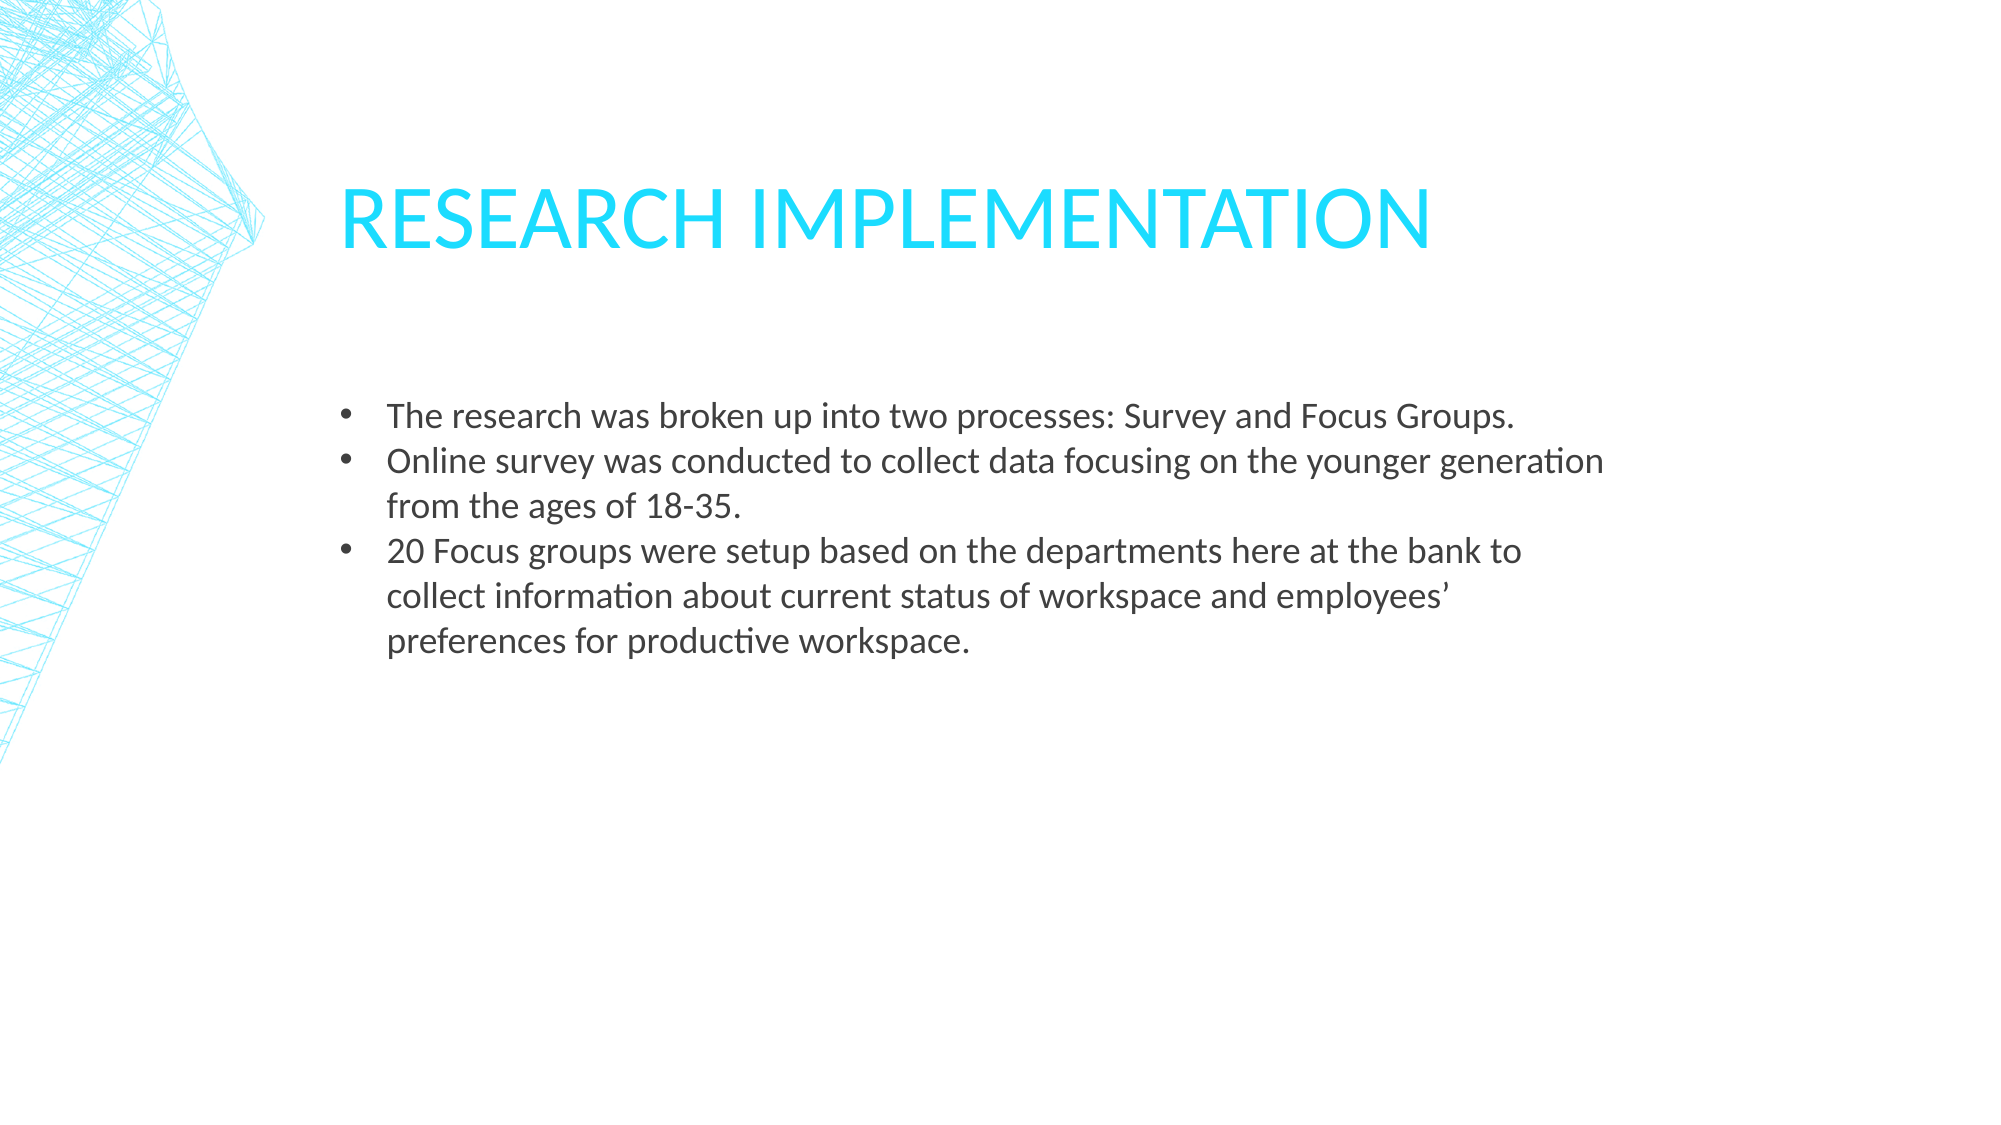

# Research Implementation
The research was broken up into two processes: Survey and Focus Groups.
Online survey was conducted to collect data focusing on the younger generation from the ages of 18-35.
20 Focus groups were setup based on the departments here at the bank to collect information about current status of workspace and employees’ preferences for productive workspace.